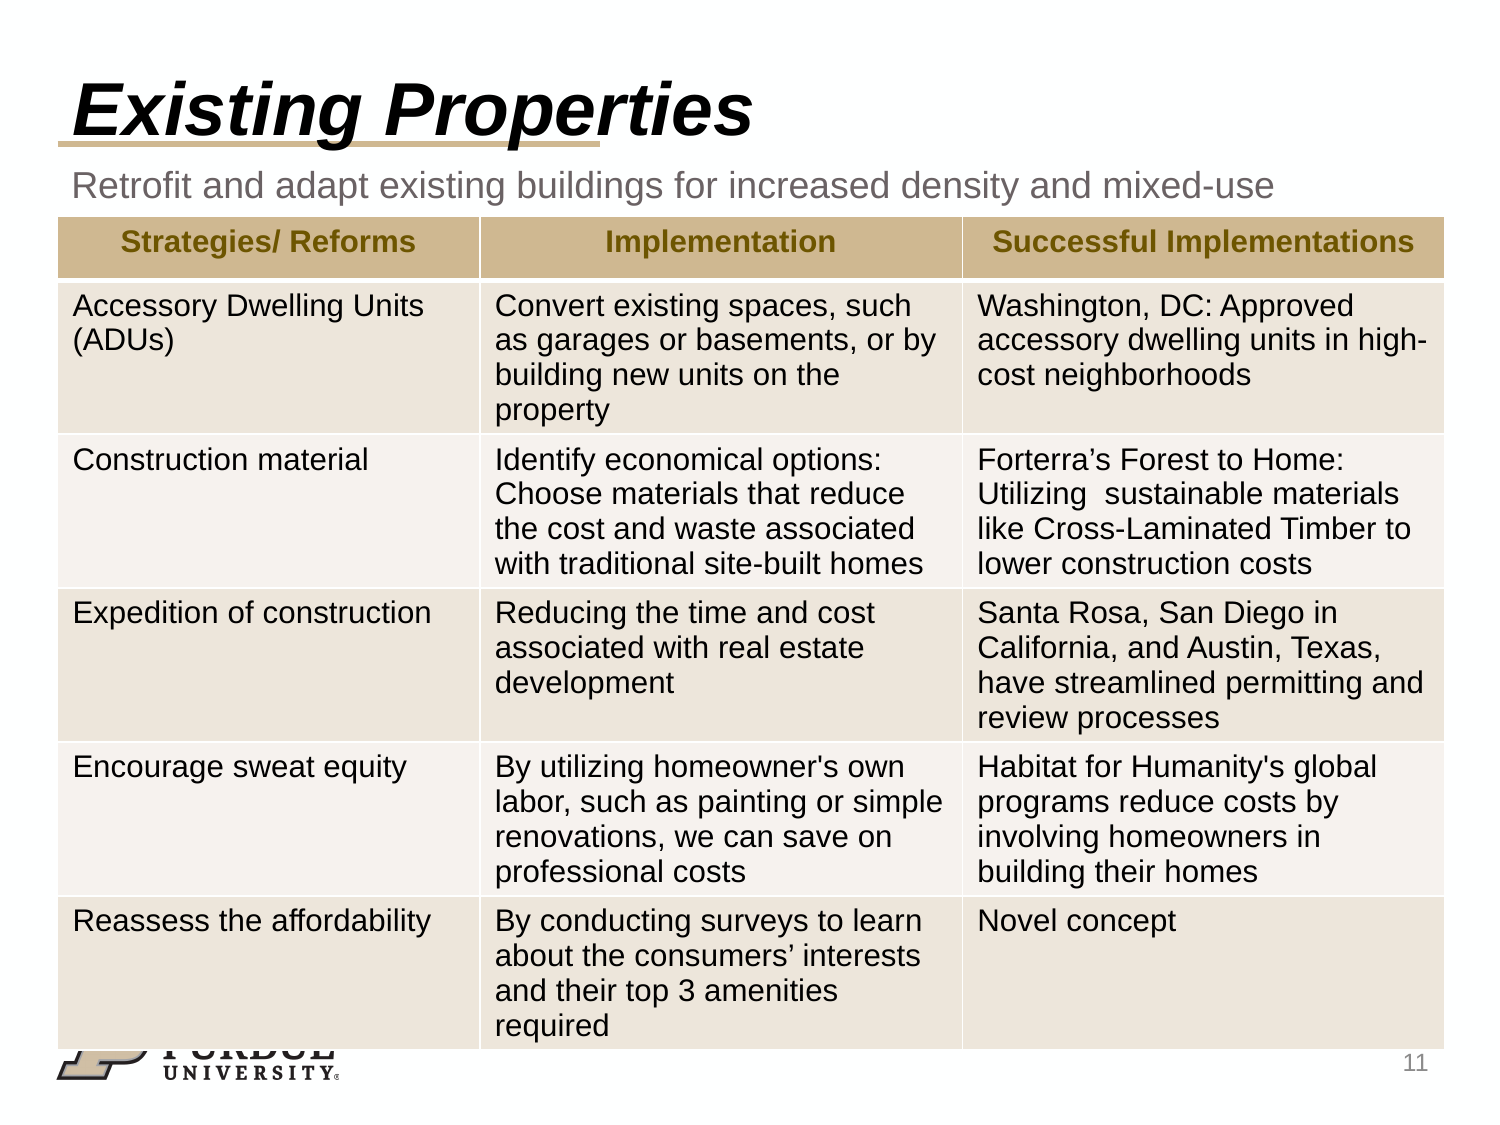

# Existing Properties
Retrofit and adapt existing buildings for increased density and mixed-use
| Strategies/ Reforms | Implementation | Successful Implementations |
| --- | --- | --- |
| Accessory Dwelling Units (ADUs) | Convert existing spaces, such as garages or basements, or by building new units on the property | Washington, DC: Approved accessory dwelling units in high-cost neighborhoods |
| Construction material | Identify economical options: Choose materials that reduce the cost and waste associated with traditional site-built homes | Forterra’s Forest to Home: Utilizing sustainable materials like Cross-Laminated Timber to lower construction costs​ |
| Expedition of construction | Reducing the time and cost associated with real estate development | Santa Rosa, San Diego in California, and Austin, Texas, have streamlined permitting and review processes |
| Encourage sweat equity | By utilizing homeowner's own labor, such as painting or simple renovations, we can save on professional costs | Habitat for Humanity's global programs reduce costs by involving homeowners in building their homes |
| Reassess the affordability | By conducting surveys to learn about the consumers’ interests and their top 3 amenities required | Novel concept |
11